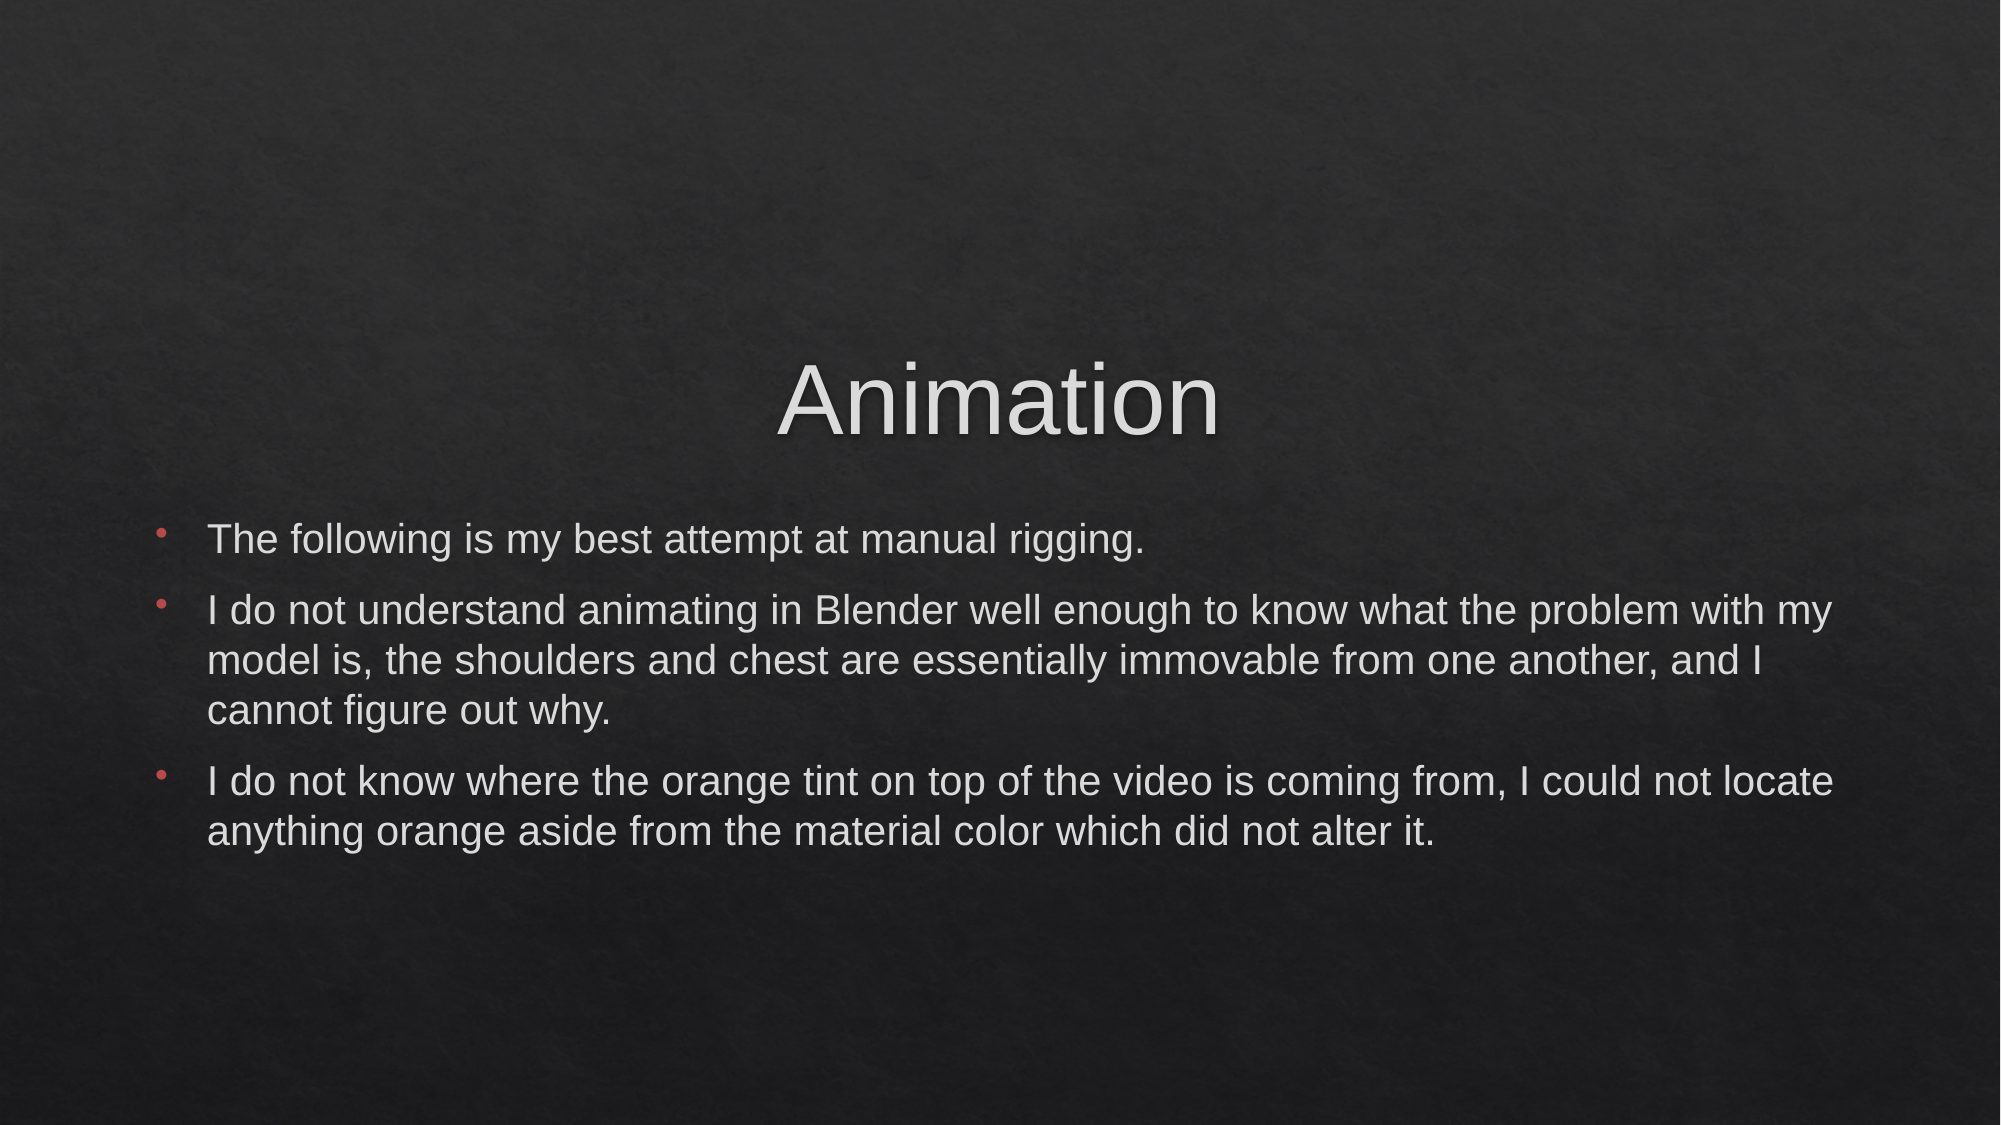

# Animation
The following is my best attempt at manual rigging.
I do not understand animating in Blender well enough to know what the problem with my model is, the shoulders and chest are essentially immovable from one another, and I cannot figure out why.
I do not know where the orange tint on top of the video is coming from, I could not locate anything orange aside from the material color which did not alter it.